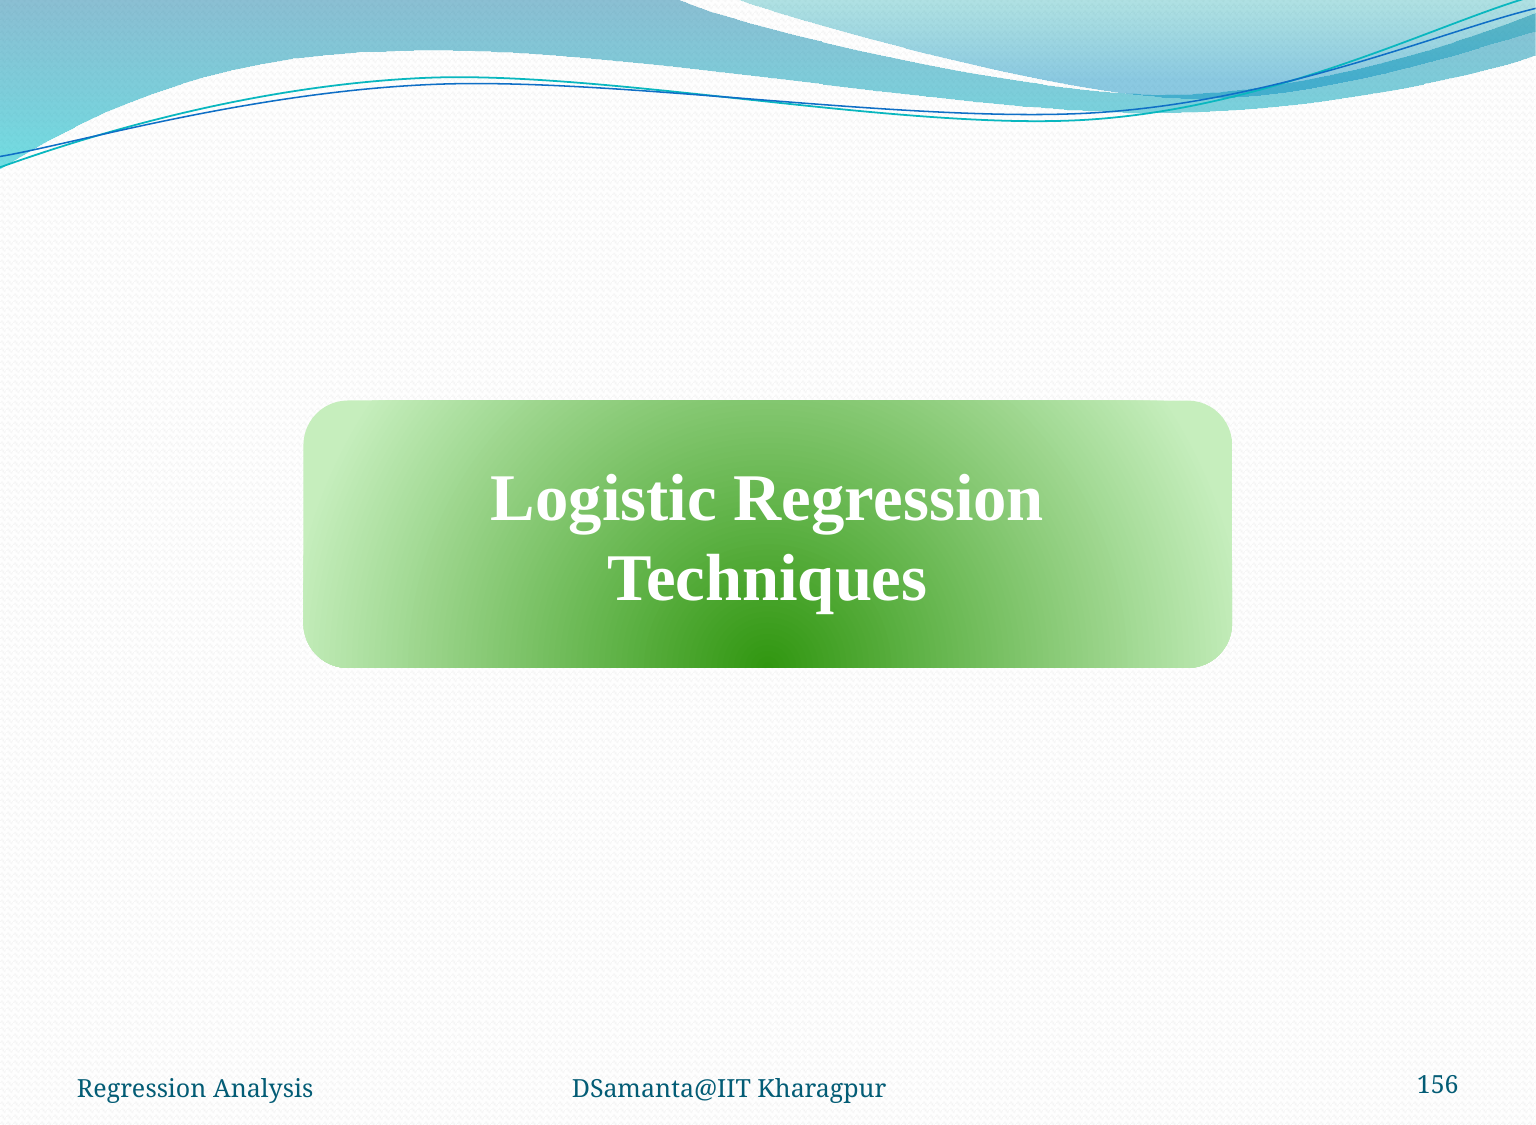

Logistic Regression Techniques
Regression Analysis
DSamanta@IIT Kharagpur
156